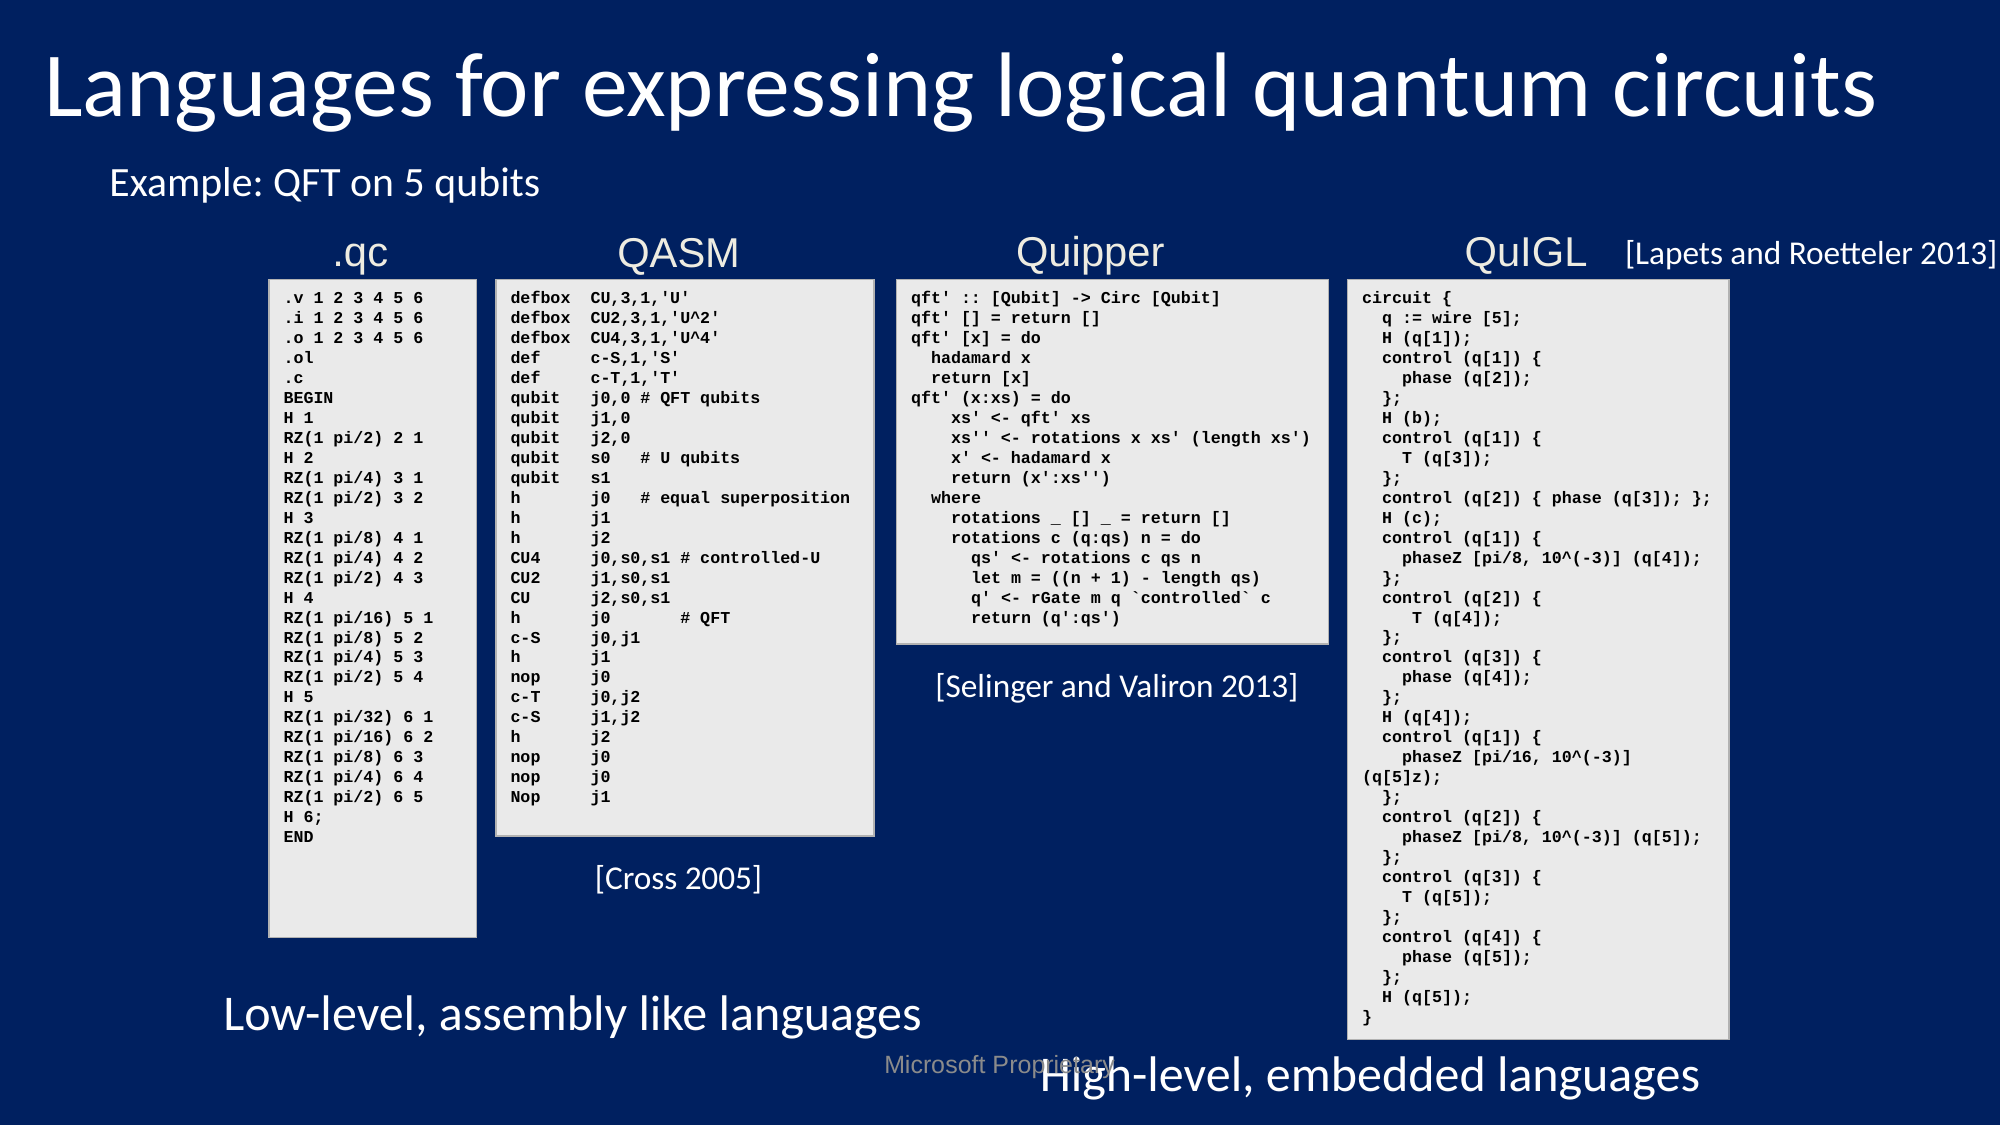

Languages for expressing logical quantum circuits
Example: QFT on 5 qubits
.qc
QuIGL
Quipper
QASM
[Lapets and Roetteler 2013]
defbox  CU,3,1,'U'
defbox  CU2,3,1,'U^2'
defbox  CU4,3,1,'U^4'
def     c-S,1,'S'
def     c-T,1,'T'
qubit   j0,0 # QFT qubits
qubit   j1,0
qubit   j2,0
qubit   s0   # U qubits
qubit   s1
h       j0   # equal superposition
h       j1
h       j2
CU4     j0,s0,s1 # controlled-U
CU2     j1,s0,s1
CU      j2,s0,s1
h       j0       # QFT
c-S     j0,j1
h       j1
nop     j0
c-T     j0,j2
c-S     j1,j2
h       j2
nop     j0
nop     j0
Nop     j1
qft' :: [Qubit] -> Circ [Qubit]
qft' [] = return []
qft' [x] = do
  hadamard x
  return [x]
qft' (x:xs) = do
    xs' <- qft' xs
    xs'' <- rotations x xs' (length xs')
    x' <- hadamard x
    return (x':xs'')
  where
    rotations _ [] _ = return []
    rotations c (q:qs) n = do
      qs' <- rotations c qs n
      let m = ((n + 1) - length qs)
      q' <- rGate m q `controlled` c
      return (q':qs')
.v 1 2 3 4 5 6
.i 1 2 3 4 5 6
.o 1 2 3 4 5 6
.ol
.c
BEGIN
H 1
RZ(1 pi/2) 2 1
H 2
RZ(1 pi/4) 3 1
RZ(1 pi/2) 3 2
H 3
RZ(1 pi/8) 4 1
RZ(1 pi/4) 4 2
RZ(1 pi/2) 4 3
H 4
RZ(1 pi/16) 5 1
RZ(1 pi/8) 5 2
RZ(1 pi/4) 5 3
RZ(1 pi/2) 5 4
H 5
RZ(1 pi/32) 6 1
RZ(1 pi/16) 6 2
RZ(1 pi/8) 6 3
RZ(1 pi/4) 6 4
RZ(1 pi/2) 6 5
H 6;
END
circuit {
  q := wire [5];
  H (q[1]);
  control (q[1]) {
    phase (q[2]);
  };
  H (b);
  control (q[1]) {
    T (q[3]);
  };
  control (q[2]) { phase (q[3]); };
  H (c);
  control (q[1]) {
    phaseZ [pi/8, 10^(-3)] (q[4]);
  };
  control (q[2]) {
     T (q[4]);
  };
  control (q[3]) {
    phase (q[4]);
  };
  H (q[4]);
  control (q[1]) {
    phaseZ [pi/16, 10^(-3)] (q[5]z);
  };
  control (q[2]) {
    phaseZ [pi/8, 10^(-3)] (q[5]);
  };
  control (q[3]) {
    T (q[5]);
  };
  control (q[4]) {
    phase (q[5]);
  };
  H (q[5]);
}
[Selinger and Valiron 2013]
[Cross 2005]
Low-level, assembly like languages
Microsoft Proprietary
High-level, embedded languages